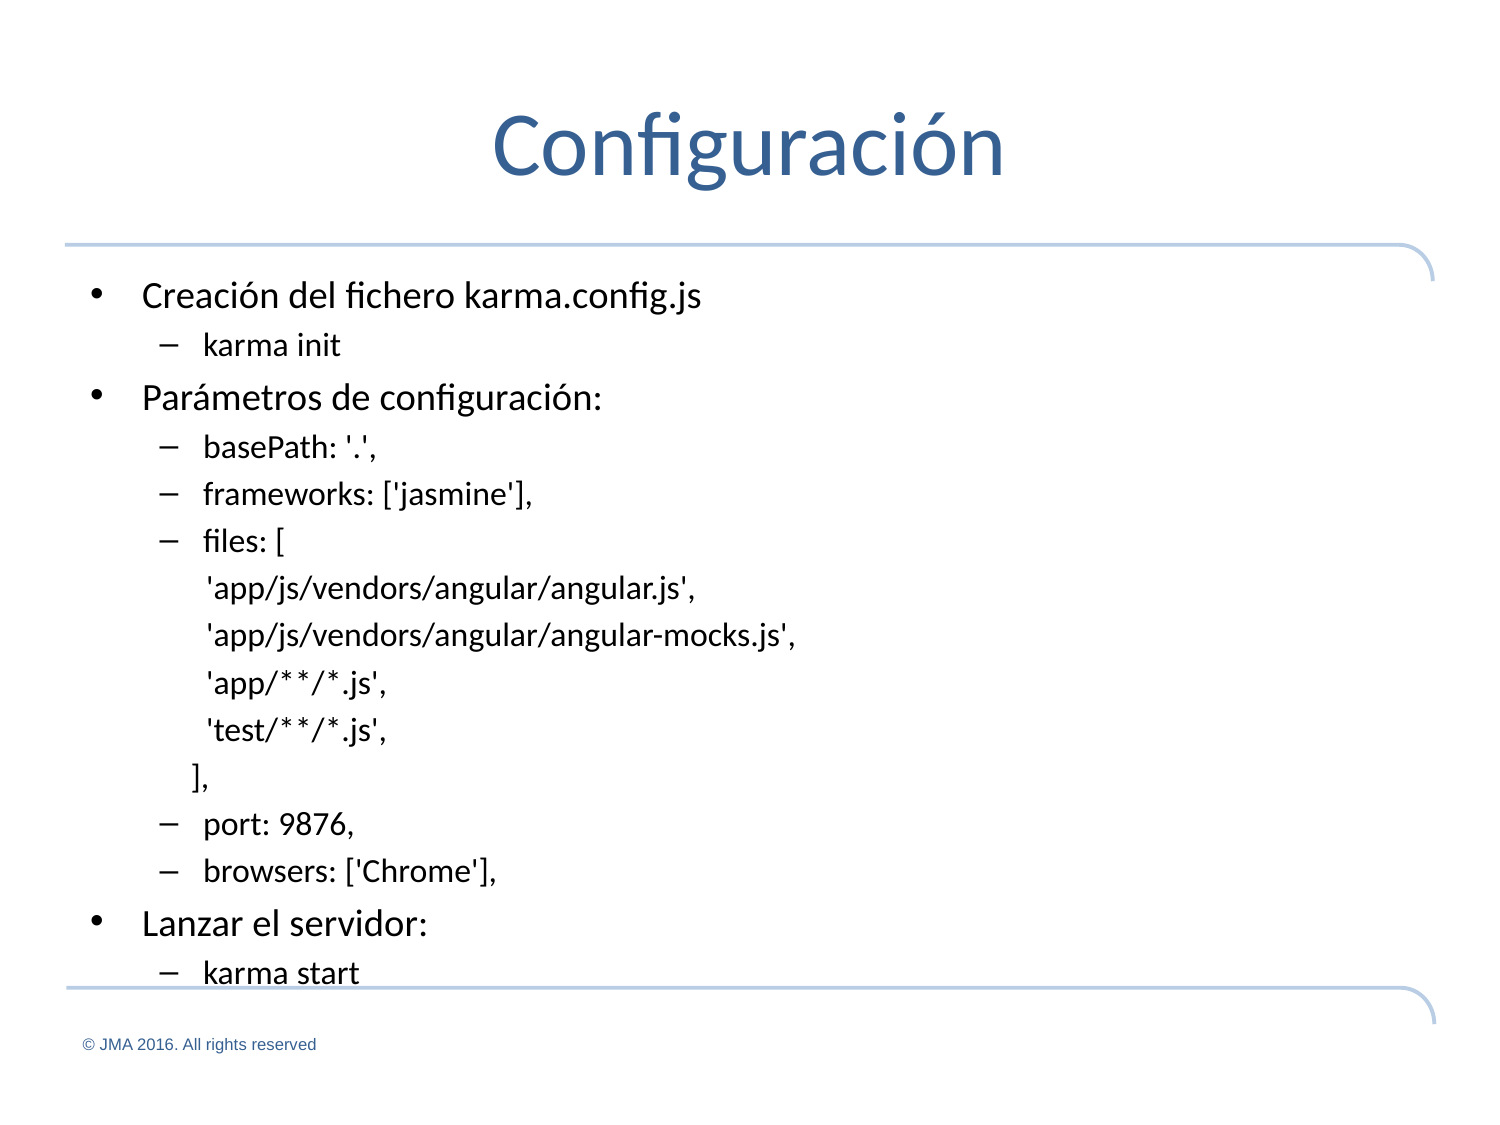

# Configuración
Creación del fichero karma.config.js
karma init
Parámetros de configuración:
basePath: '.',
frameworks: ['jasmine'],
files: [
      'app/js/vendors/angular/angular.js',
      'app/js/vendors/angular/angular-mocks.js',
      'app/**/*.js',
      'test/**/*.js',
    ],
port: 9876,
browsers: ['Chrome'],
Lanzar el servidor:
karma start